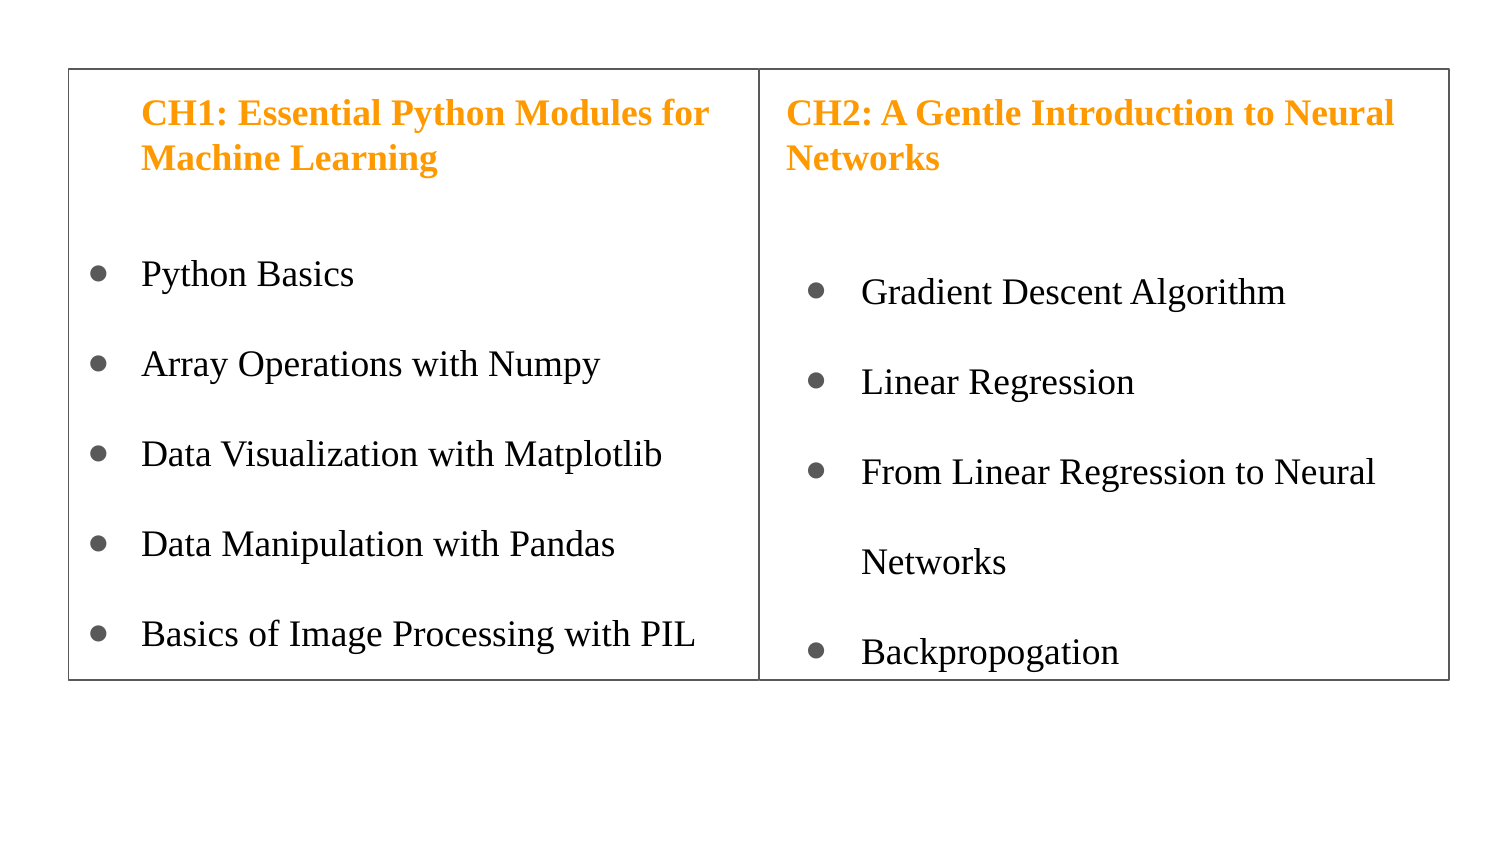

# CH1: Essential Python Modules for Machine Learning

CH2: A Gentle Introduction to Neural Networks

Python Basics
Array Operations with Numpy
Data Visualization with Matplotlib
Data Manipulation with Pandas
Basics of Image Processing with PIL

Gradient Descent Algorithm
Linear Regression
From Linear Regression to Neural Networks
Backpropogation